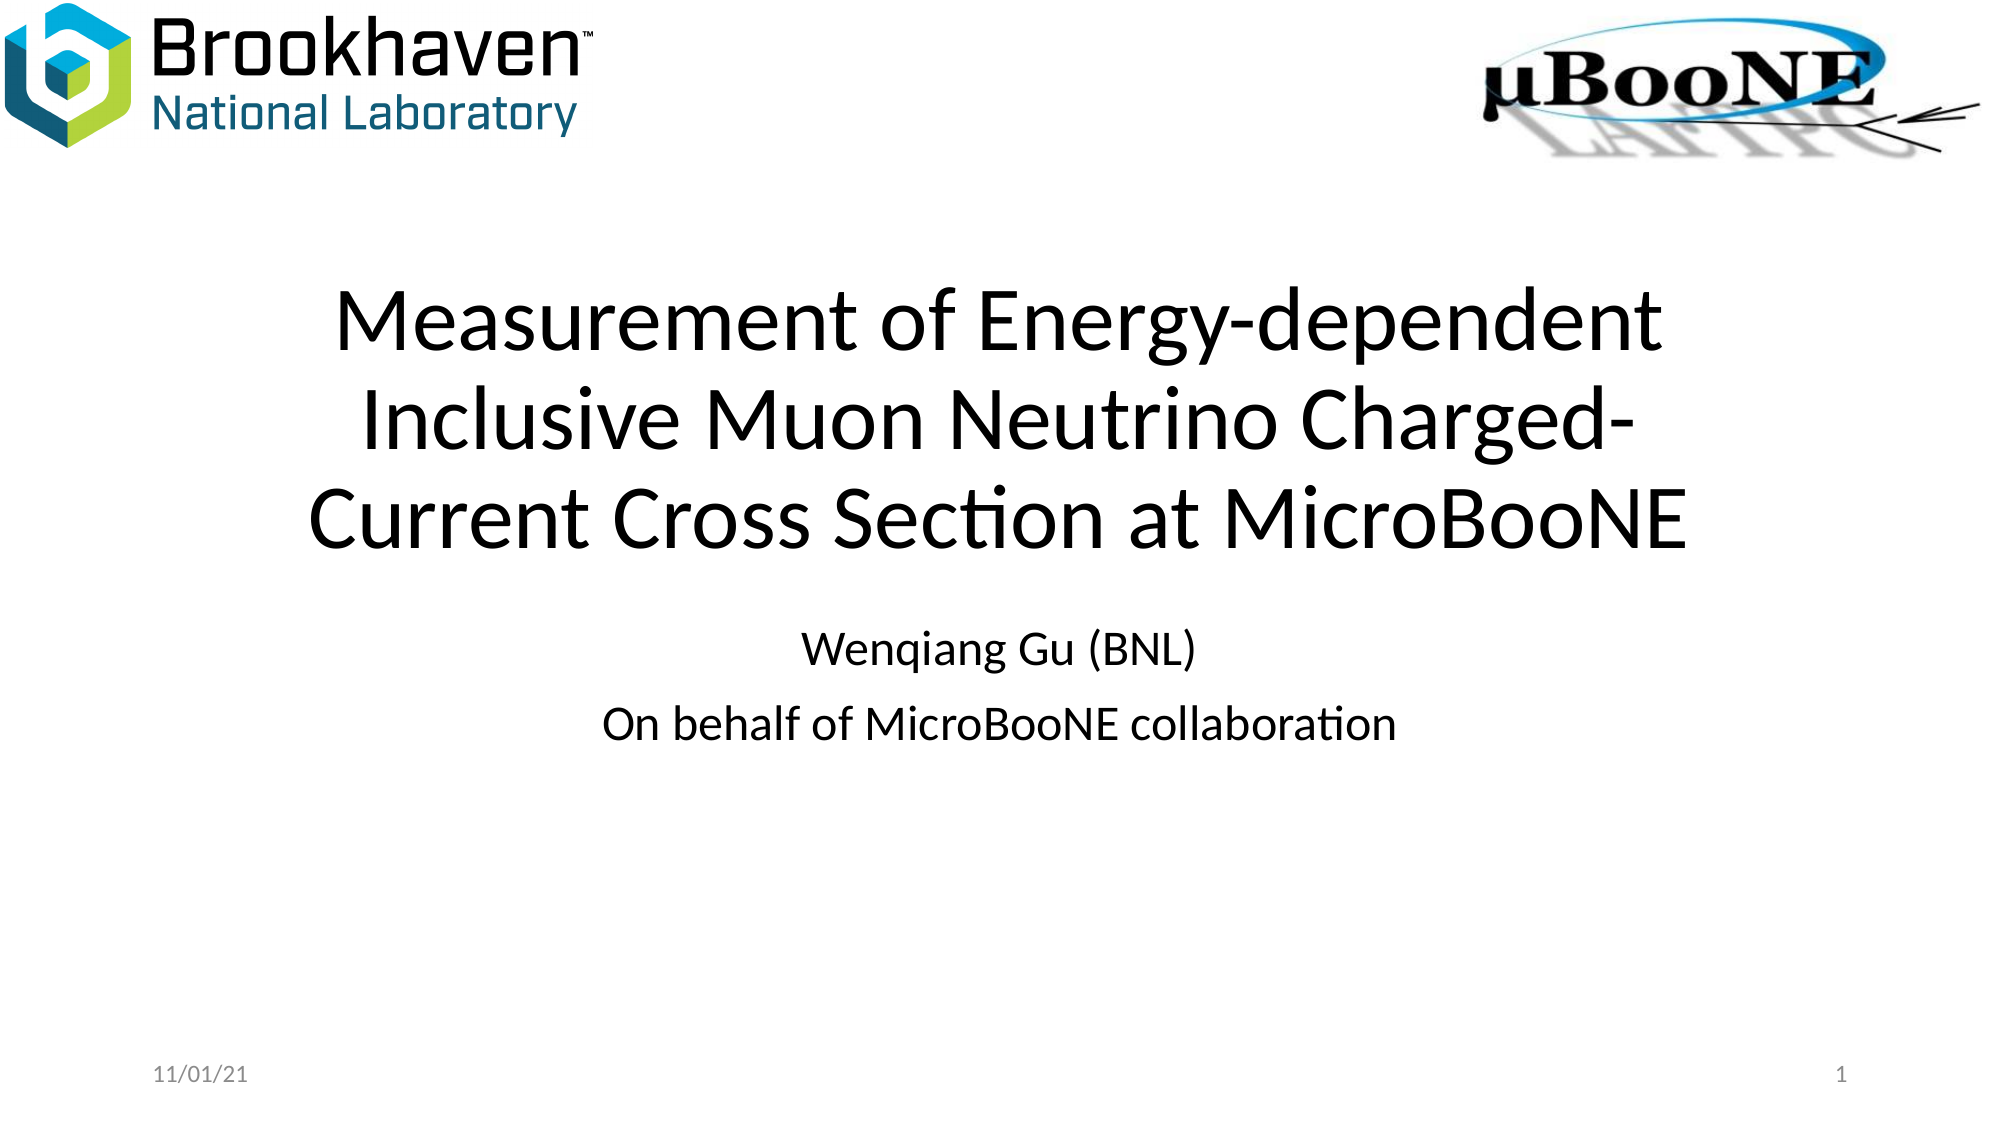

# Measurement of Energy-dependent Inclusive Muon Neutrino Charged-Current Cross Section at MicroBooNE
Wenqiang Gu (BNL)
On behalf of MicroBooNE collaboration
11/01/21
1